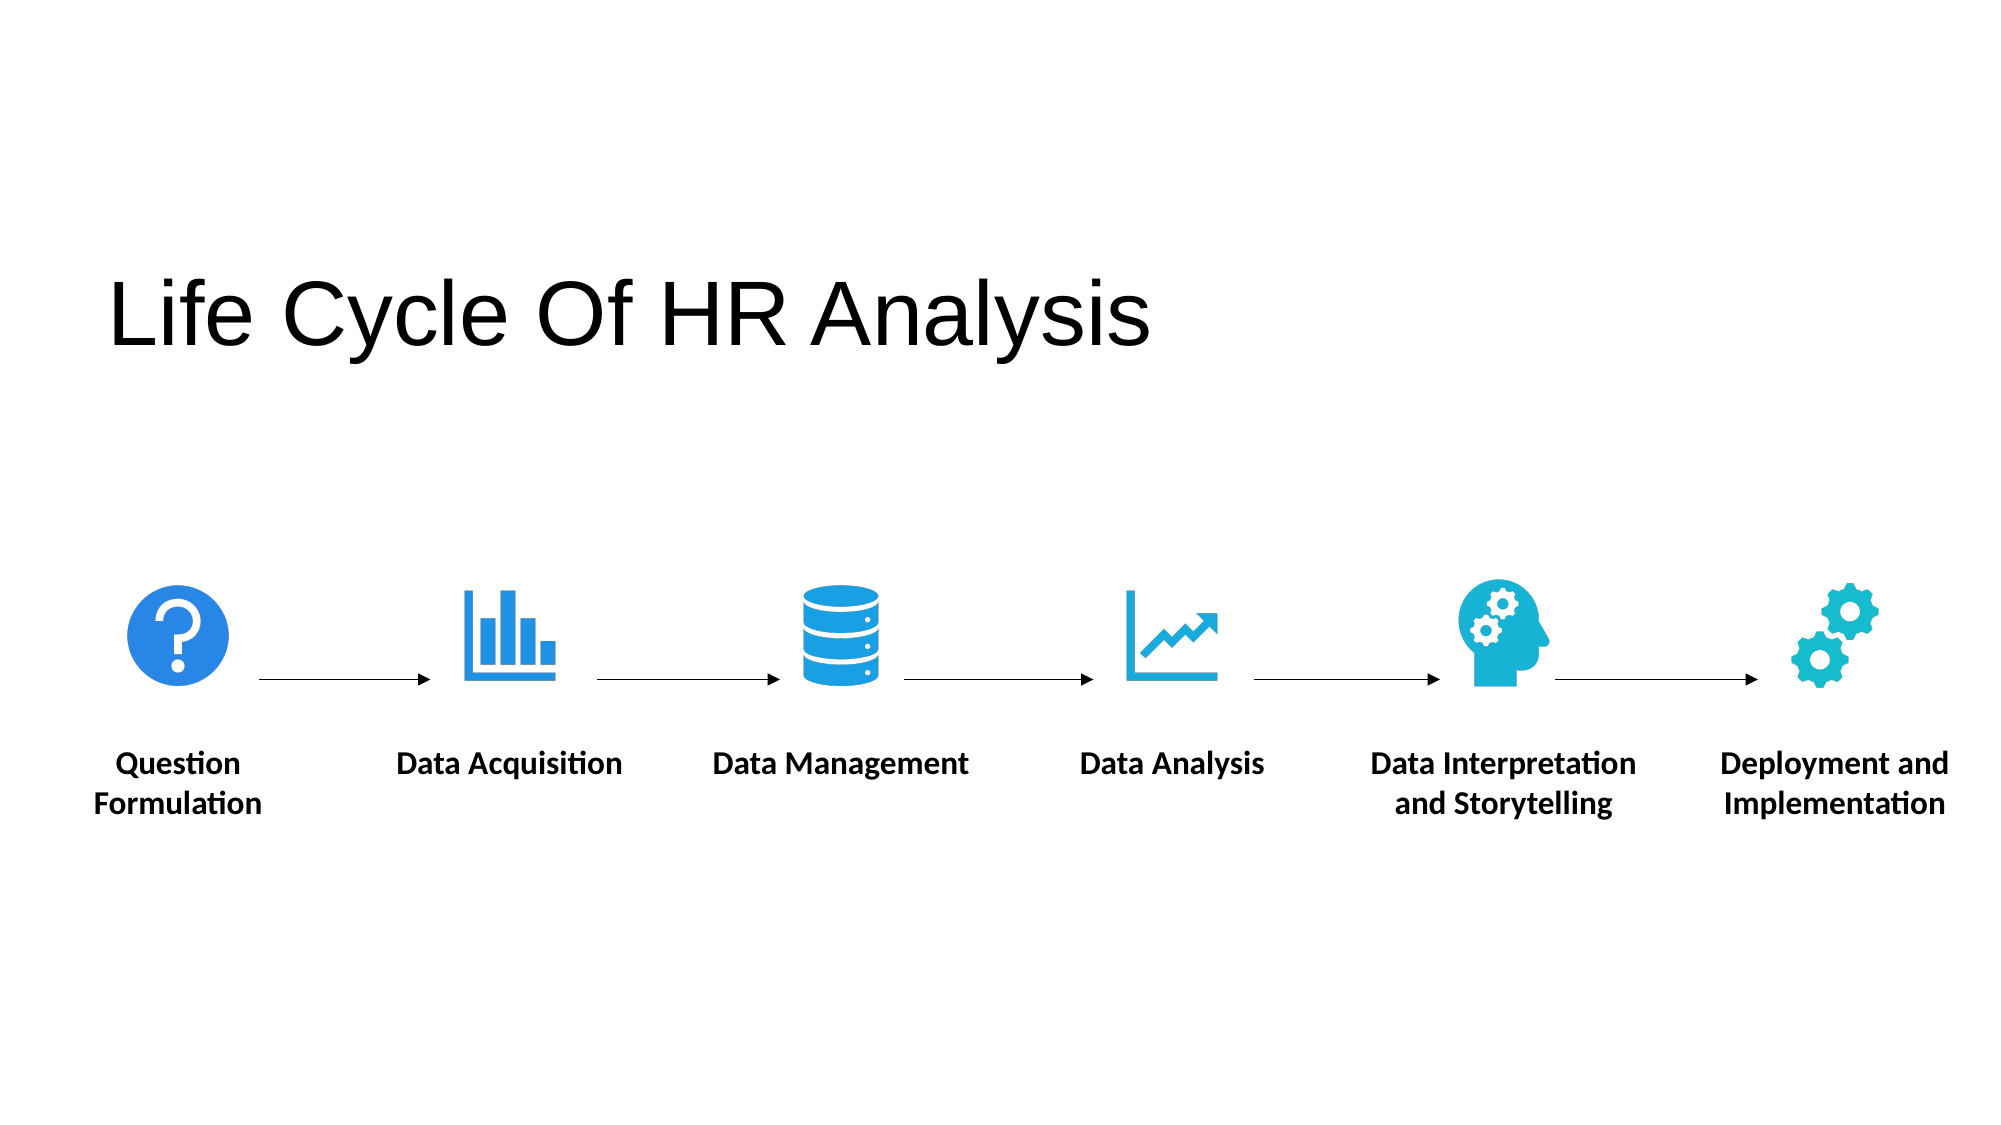

# Life Cycle Of HR Analysis
Question Formulation
Data Acquisition
Data Management
Data Analysis
Data Interpretation and Storytelling
Deployment and Implementation